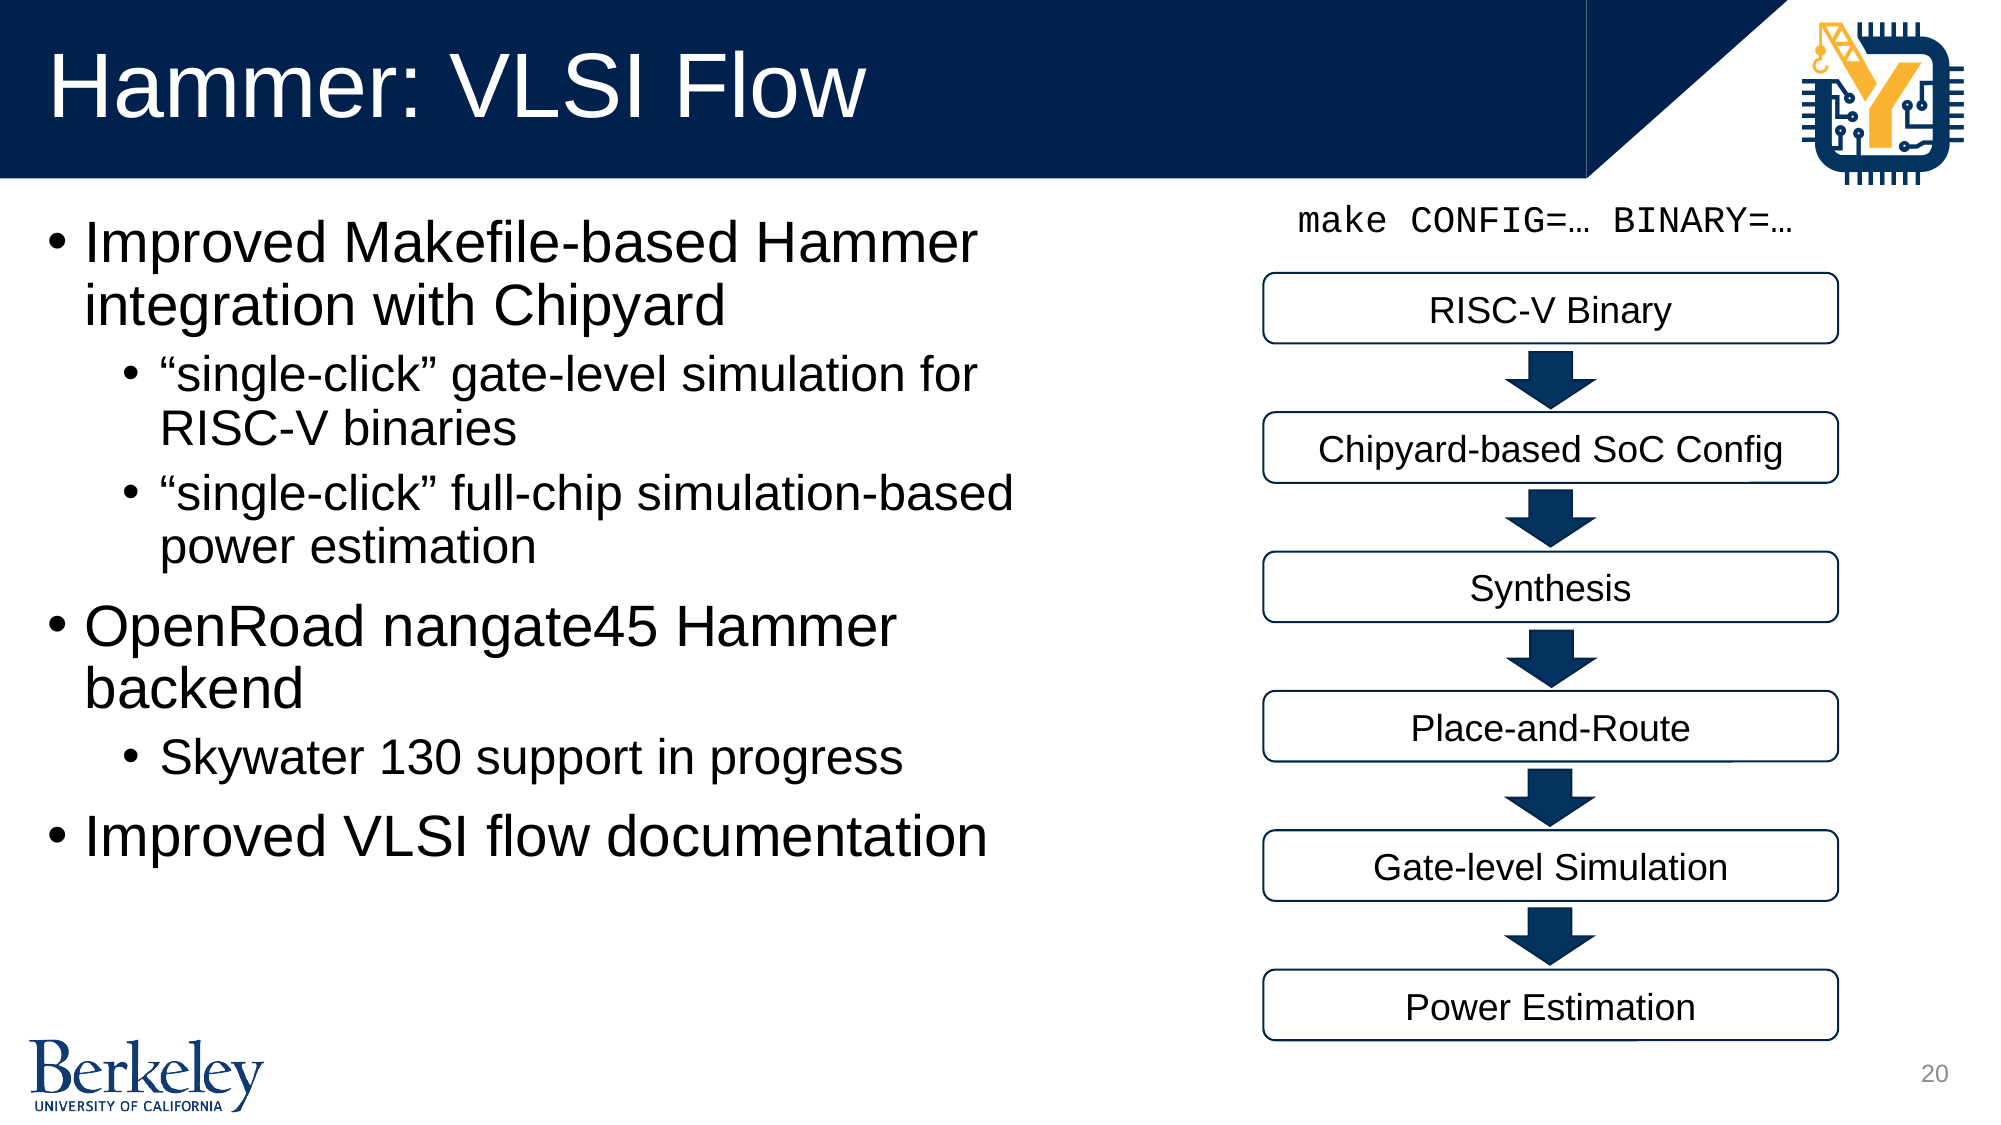

# Hammer: VLSI Flow
make CONFIG=… BINARY=…
Improved Makefile-based Hammer integration with Chipyard
“single-click” gate-level simulation for RISC-V binaries
“single-click” full-chip simulation-based power estimation
OpenRoad nangate45 Hammer backend
Skywater 130 support in progress
Improved VLSI flow documentation

RISC-V Binary

Chipyard-based SoC Config

Synthesis

Place-and-Route

Gate-level Simulation

Power Estimation
20